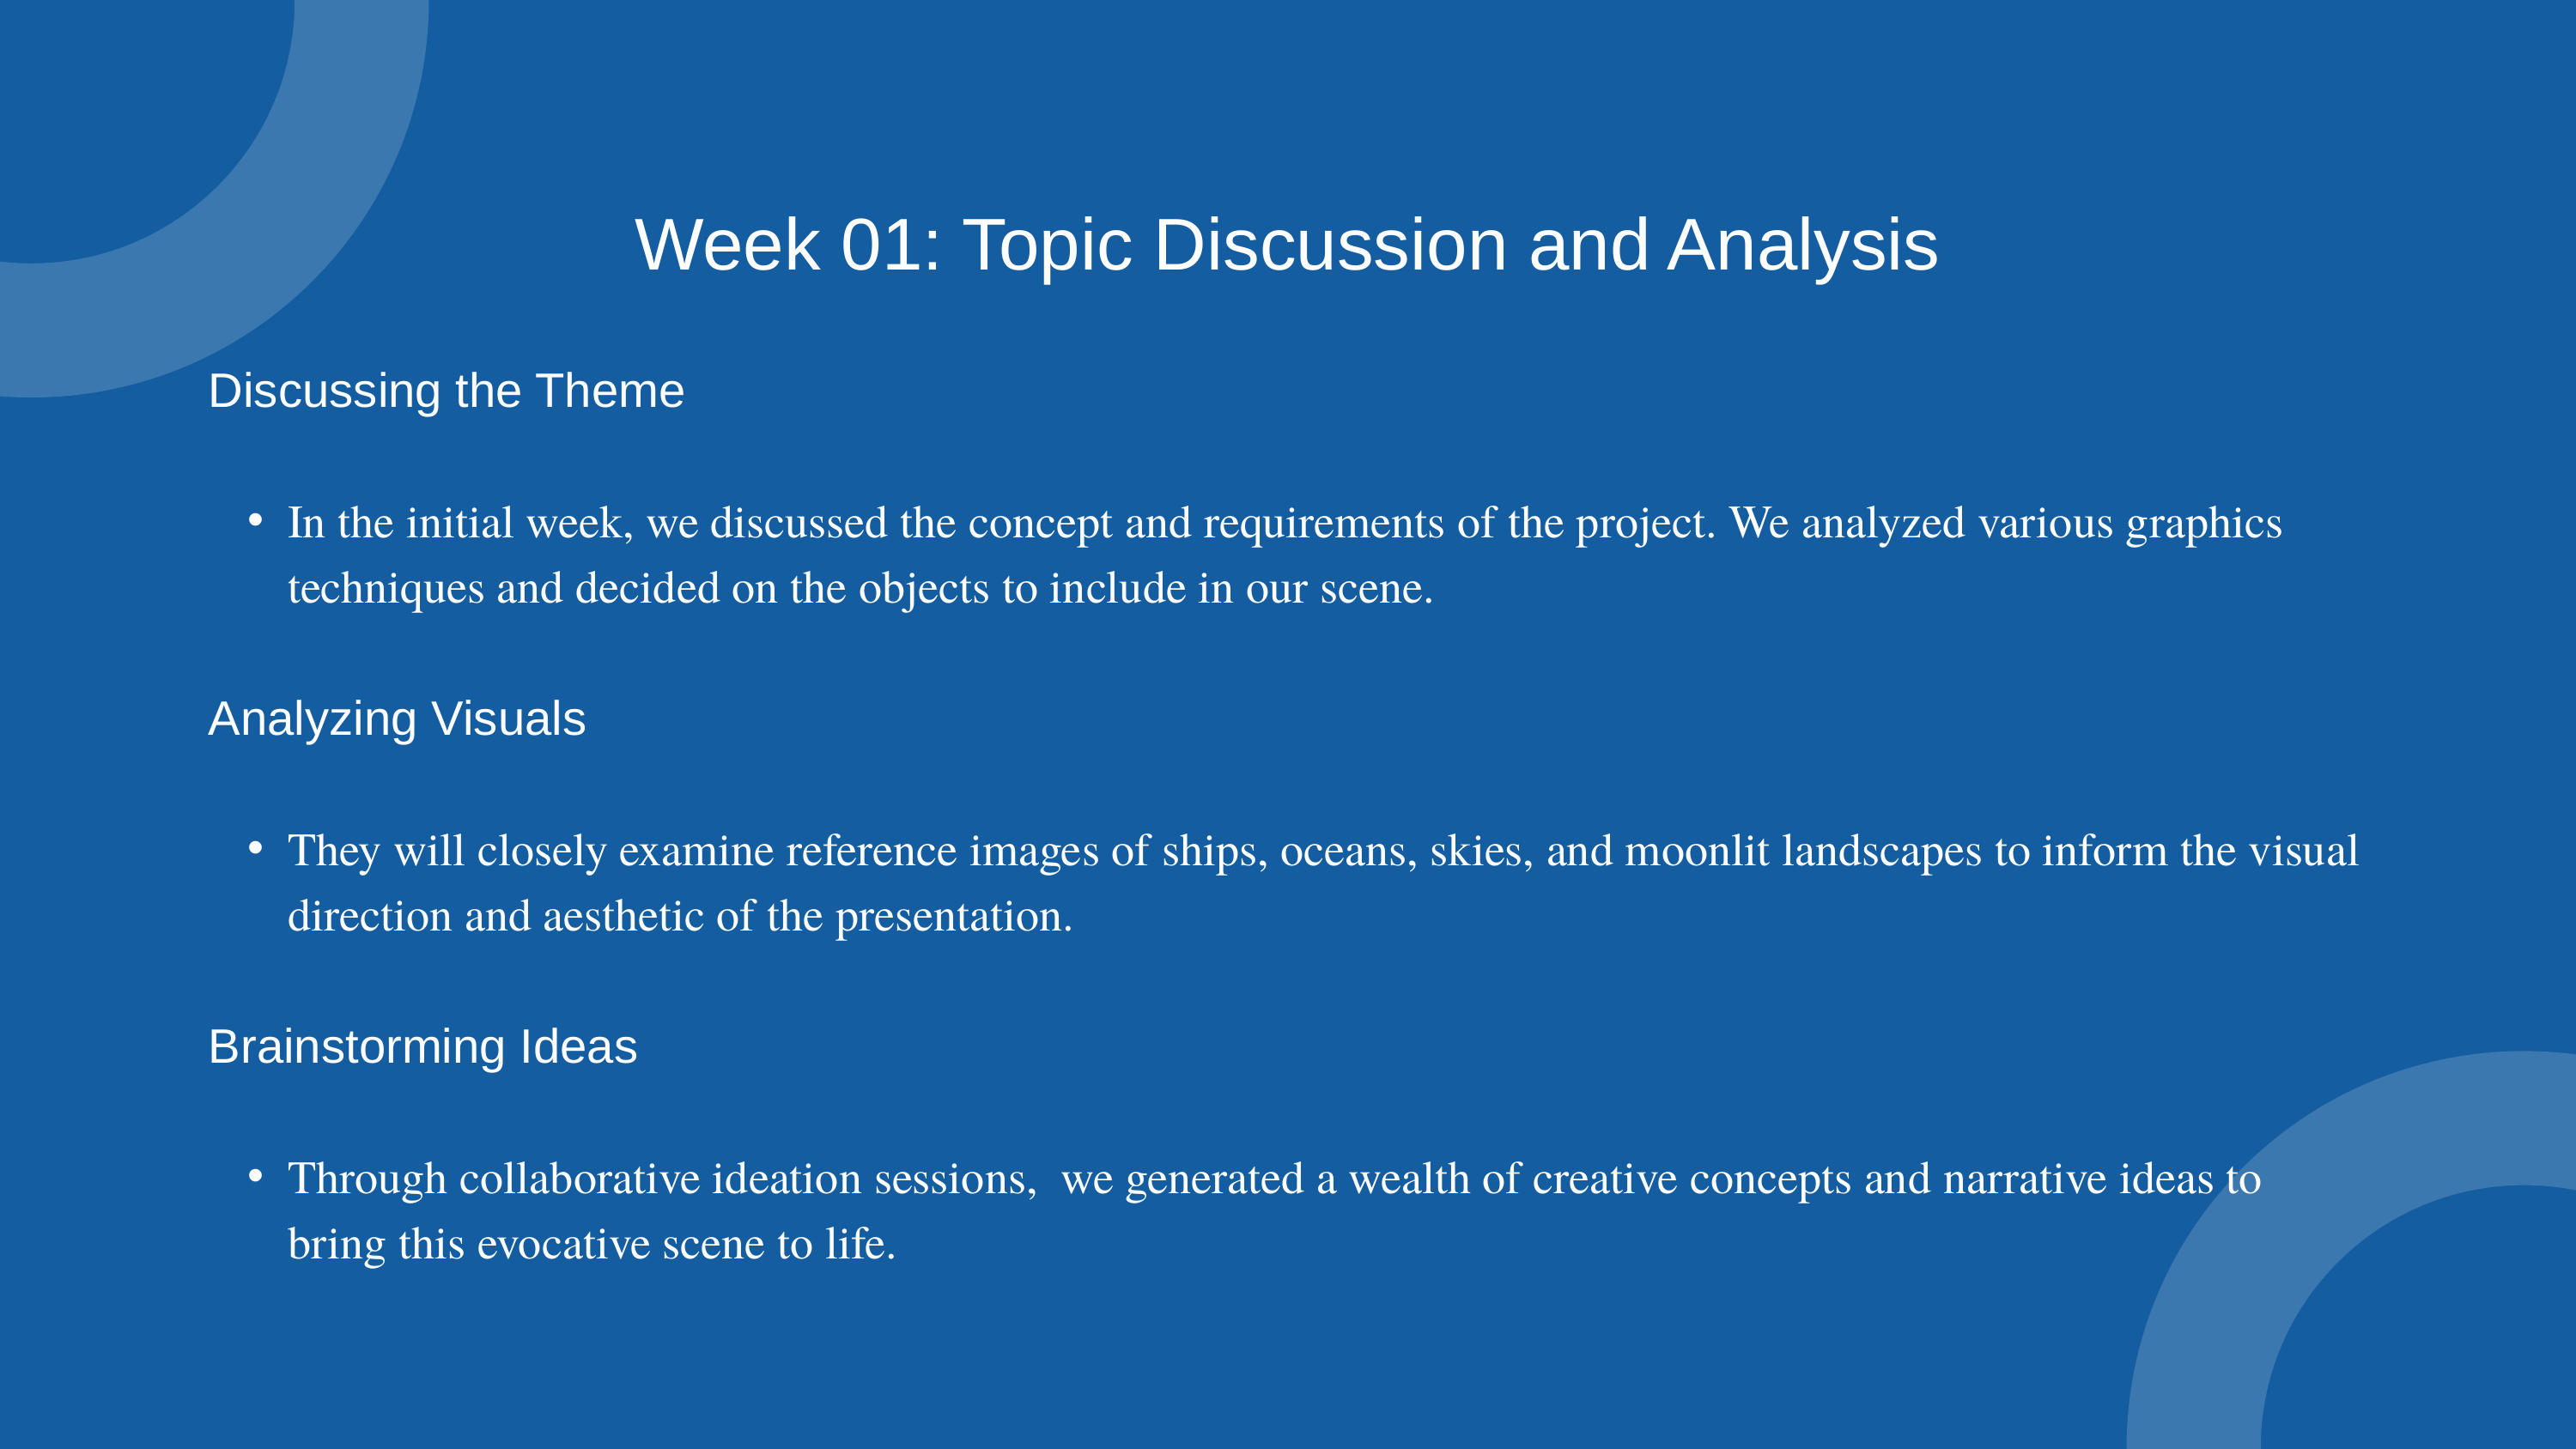

Week 01: Topic Discussion and Analysis

Discussing the Theme

In the initial week, we discussed the concept and requirements of the project. We analyzed various graphics techniques and decided on the objects to include in our scene.

Analyzing Visuals

They will closely examine reference images of ships, oceans, skies, and moonlit landscapes to inform the visual direction and aesthetic of the presentation.

Brainstorming Ideas

Through collaborative ideation sessions,  we generated a wealth of creative concepts and narrative ideas to bring this evocative scene to life.